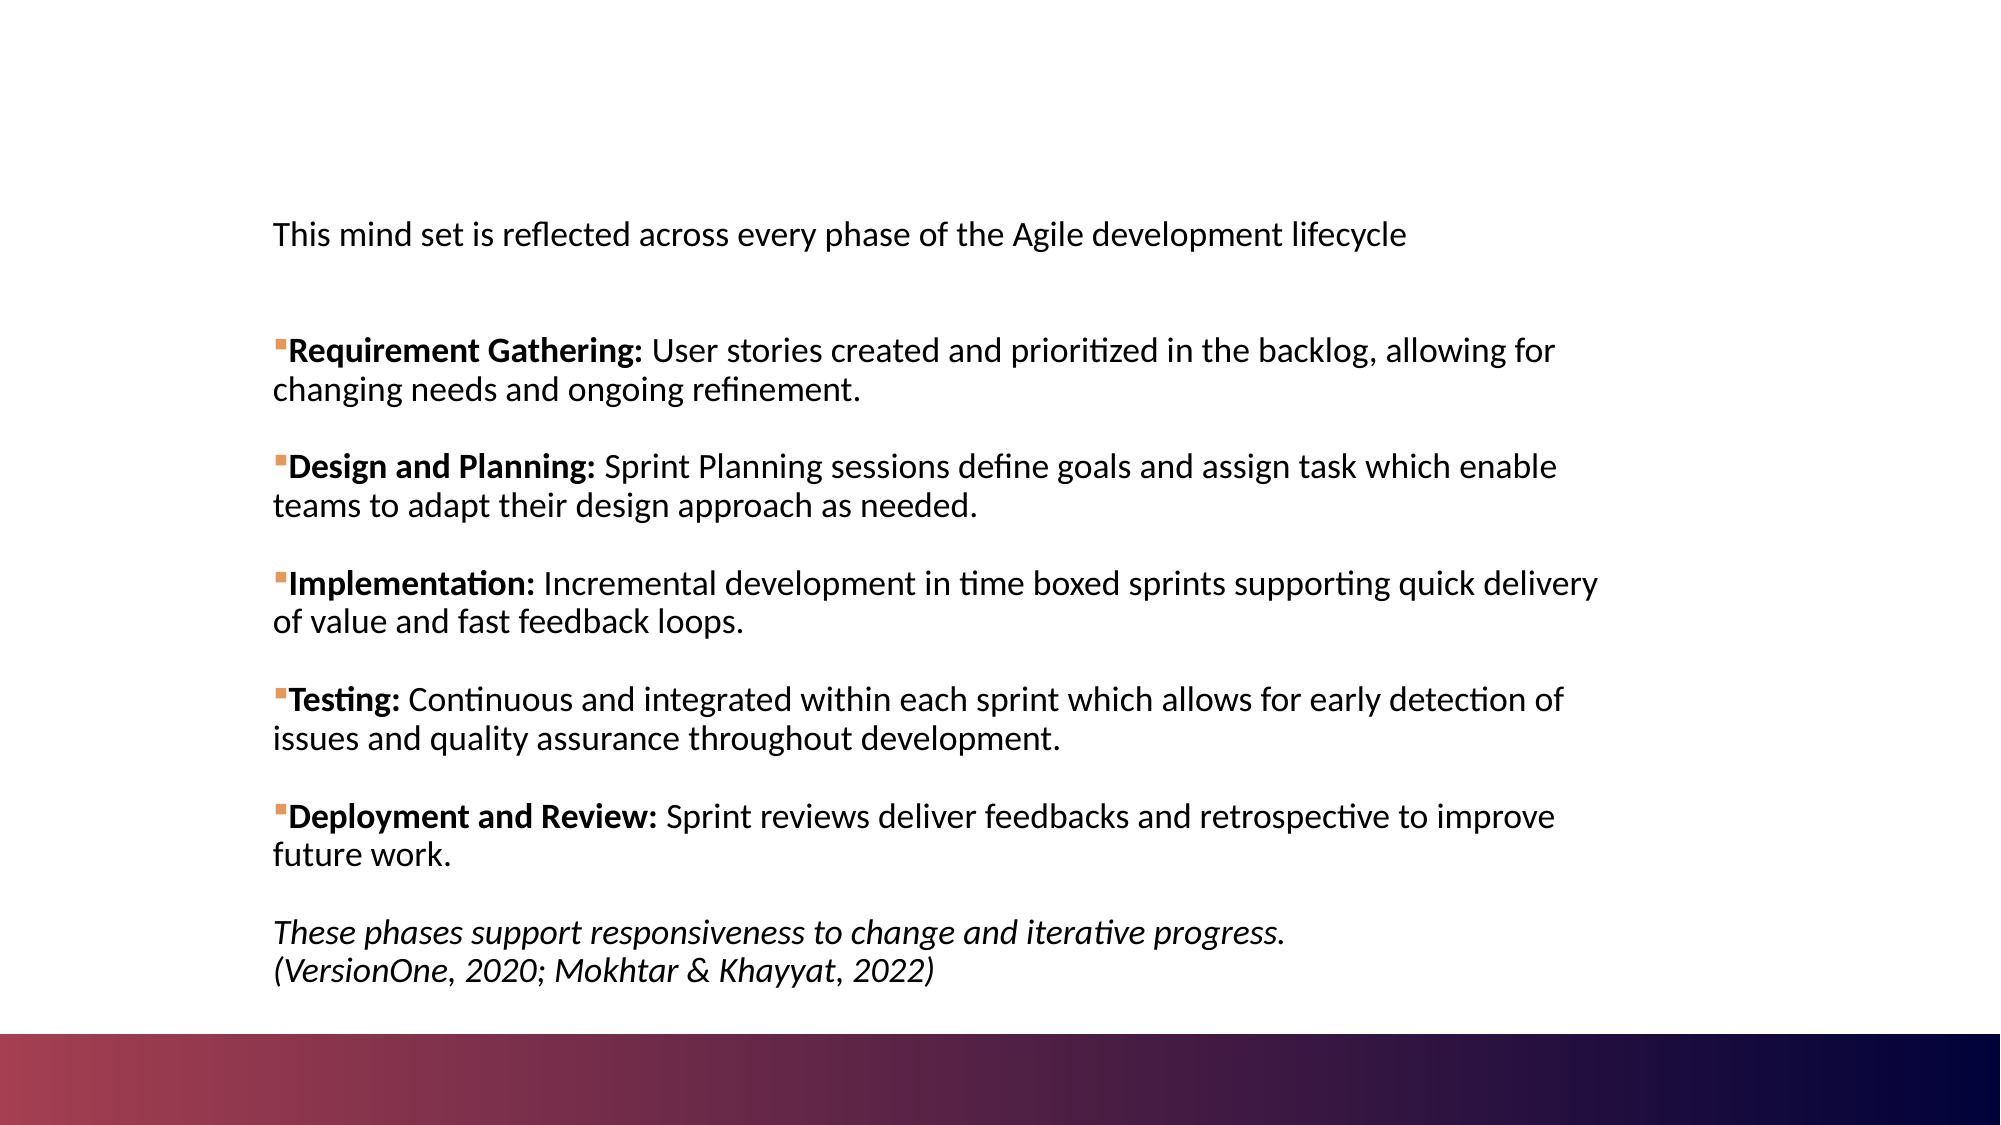

This mind set is reflected across every phase of the Agile development lifecycle

Requirement Gathering: User stories created and prioritized in the backlog, allowing for 	changing needs and ongoing refinement.
Design and Planning: Sprint Planning sessions define goals and assign task which enable 	teams to adapt their design approach as needed.
Implementation: Incremental development in time boxed sprints supporting quick delivery 	of value and fast feedback loops.
Testing: Continuous and integrated within each sprint which allows for early detection of 	issues and quality assurance throughout development.
Deployment and Review: Sprint reviews deliver feedbacks and retrospective to improve 	future work.
These phases support responsiveness to change and iterative progress.
(VersionOne, 2020; Mokhtar & Khayyat, 2022)